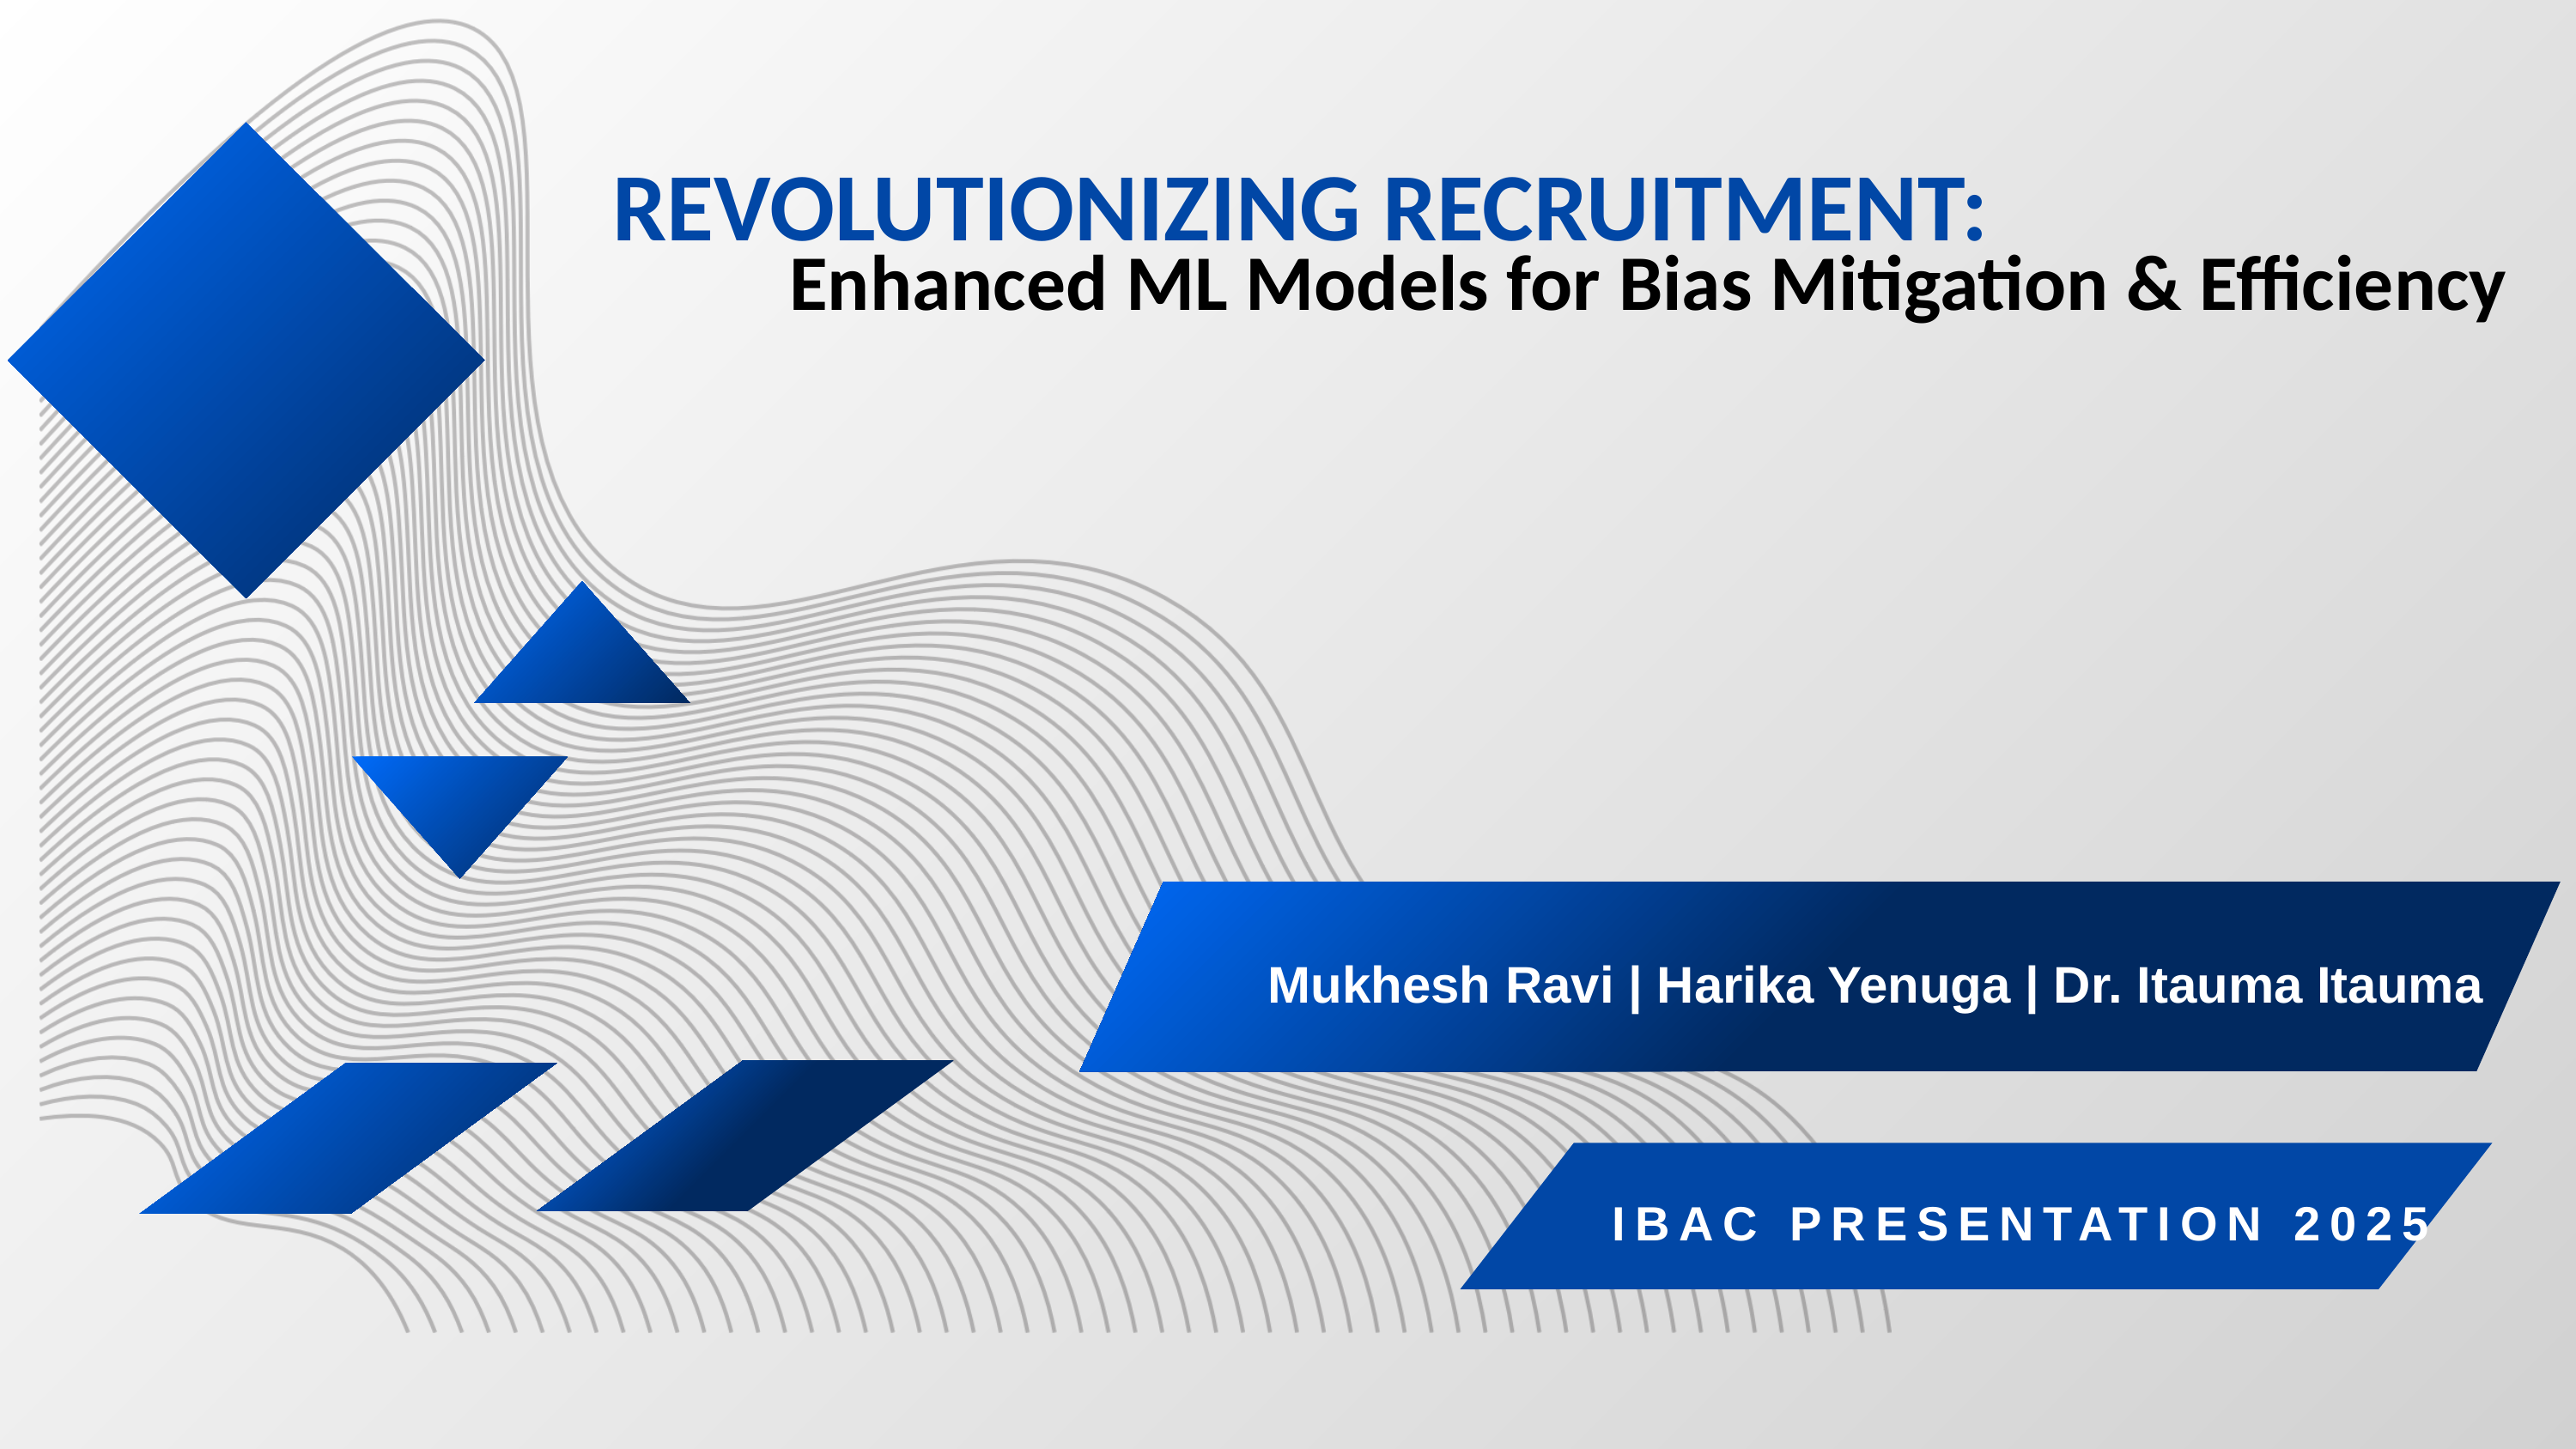

REVOLUTIONIZING RECRUITMENT:

Enhanced ML Models for Bias Mitigation & Efficiency

Mukhesh Ravi | Harika Yenuga | Dr. Itauma Itauma

IBAC PRESENTATION 2025